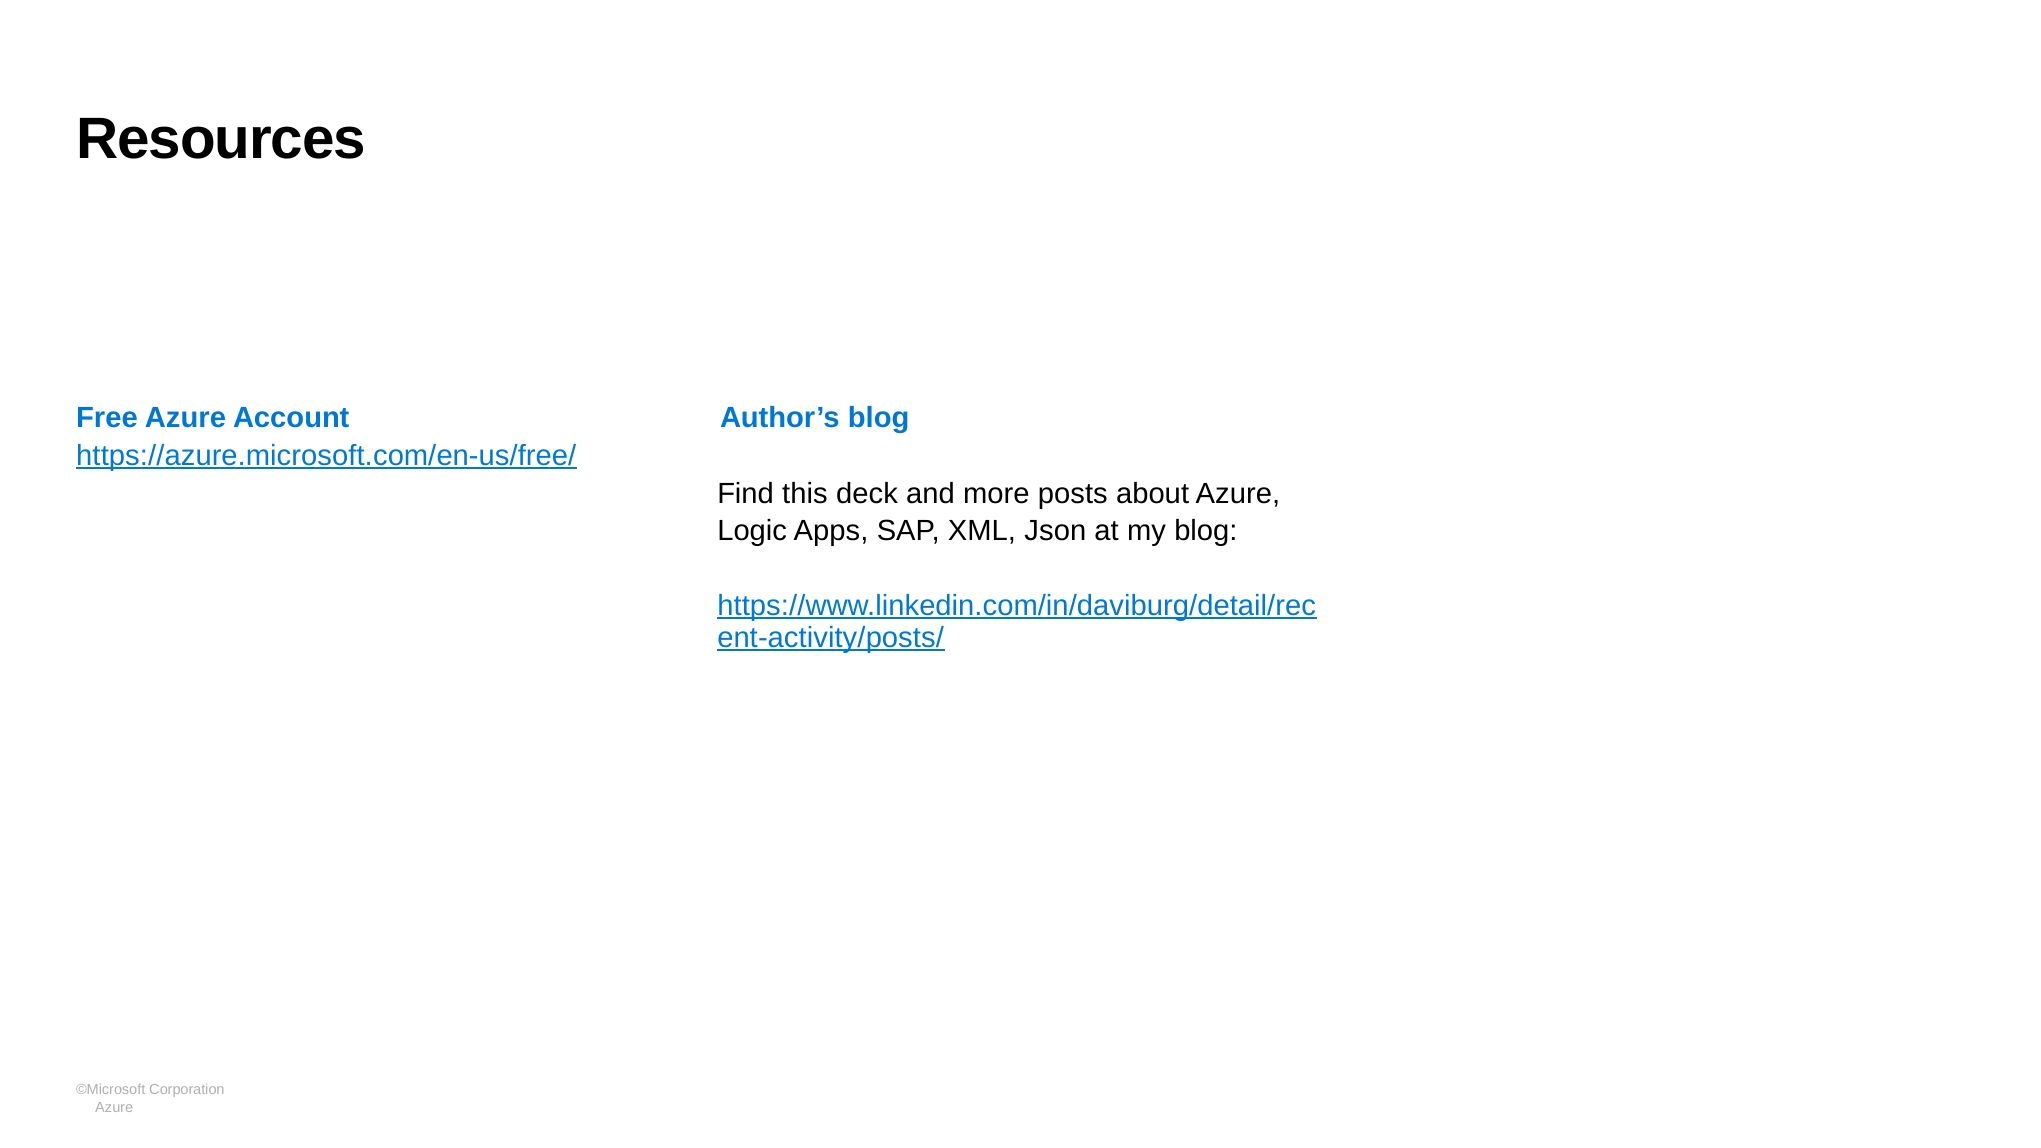

# Resources
Free Azure Account
Author’s blog
https://azure.microsoft.com/en-us/free/

Find this deck and more posts about Azure, Logic Apps, SAP, XML, Json at my blog:

https://www.linkedin.com/in/daviburg/detail/recent-activity/posts/